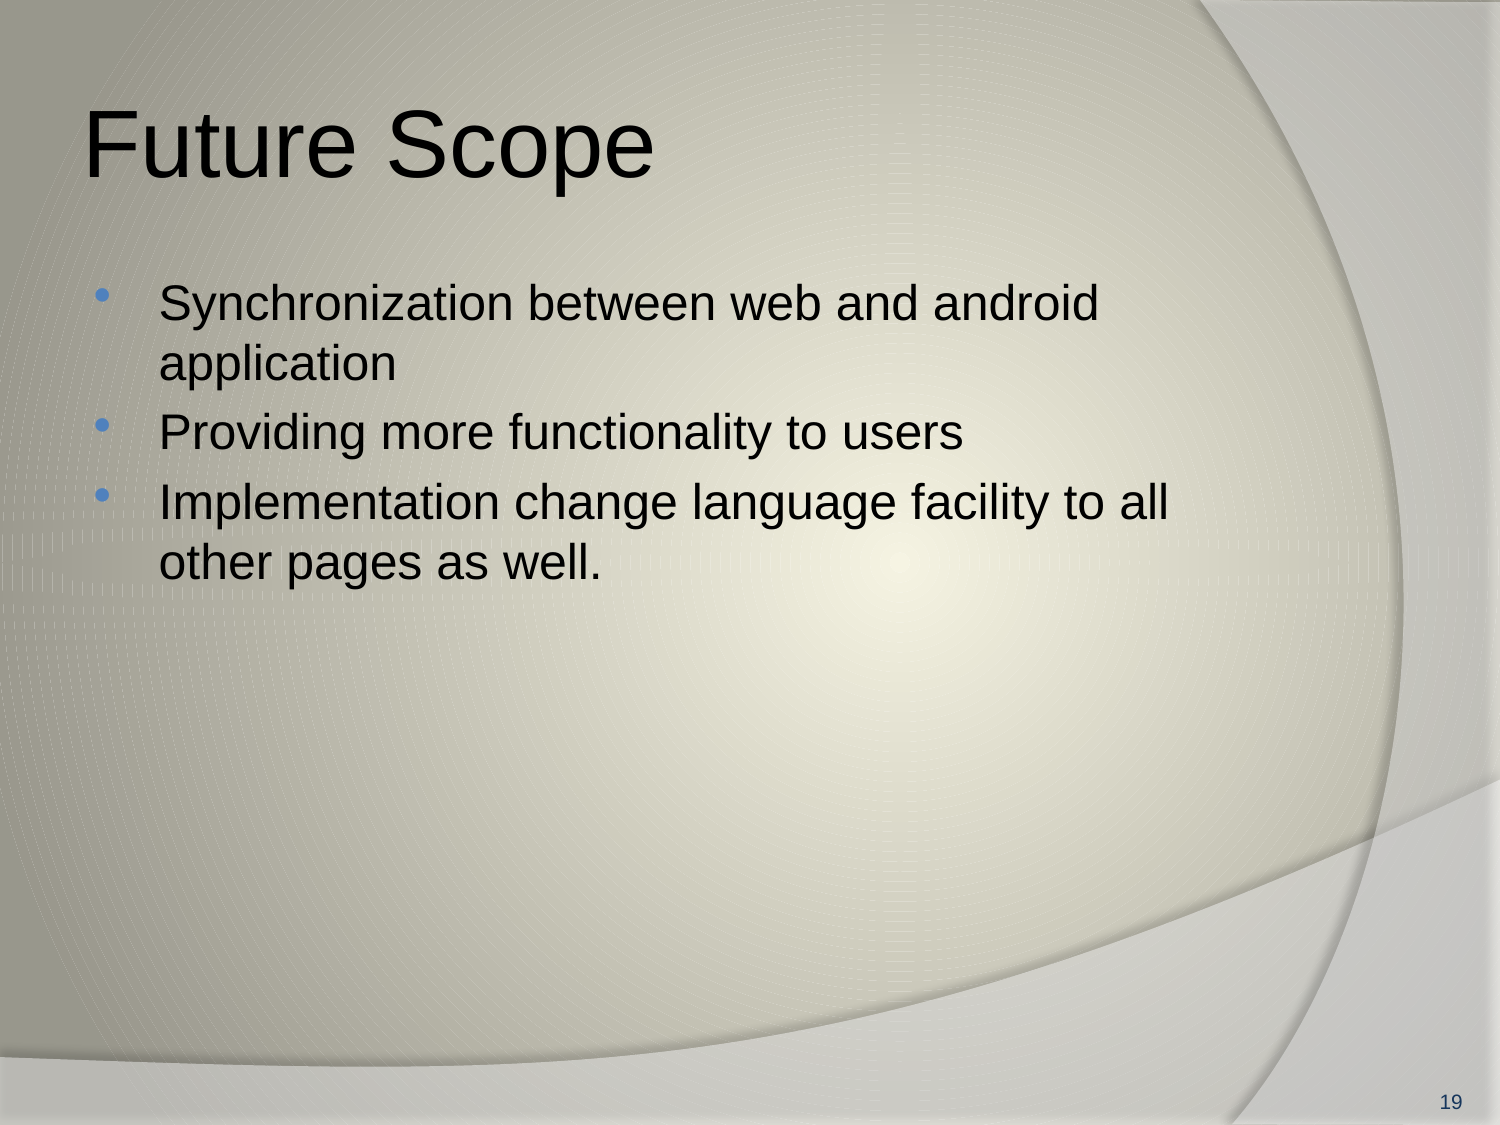

# Future Scope
Synchronization between web and android application
Providing more functionality to users
Implementation change language facility to all other pages as well.
19